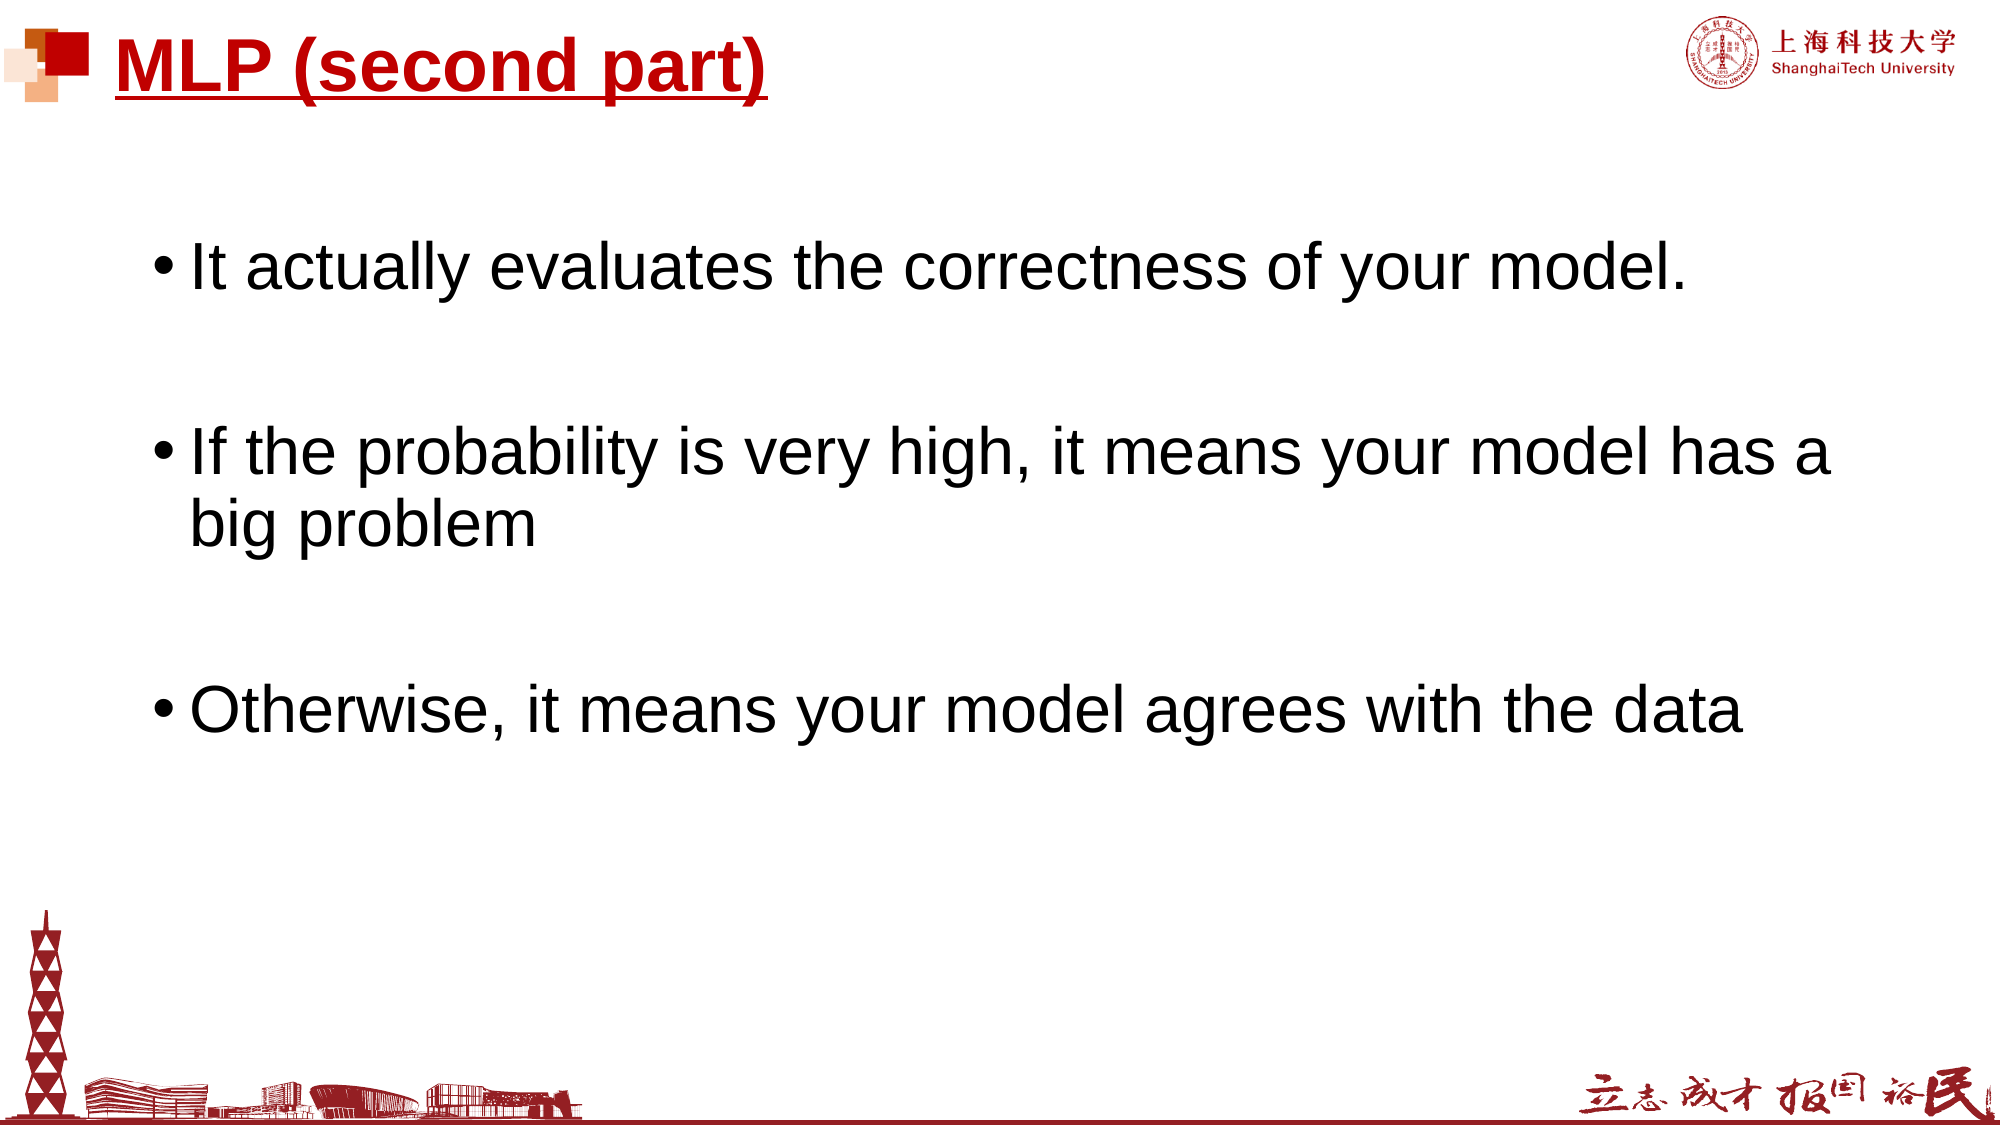

# MLP (second part)
It actually evaluates the correctness of your model.

If the probability is very high, it means your model has a big problem

Otherwise, it means your model agrees with the data